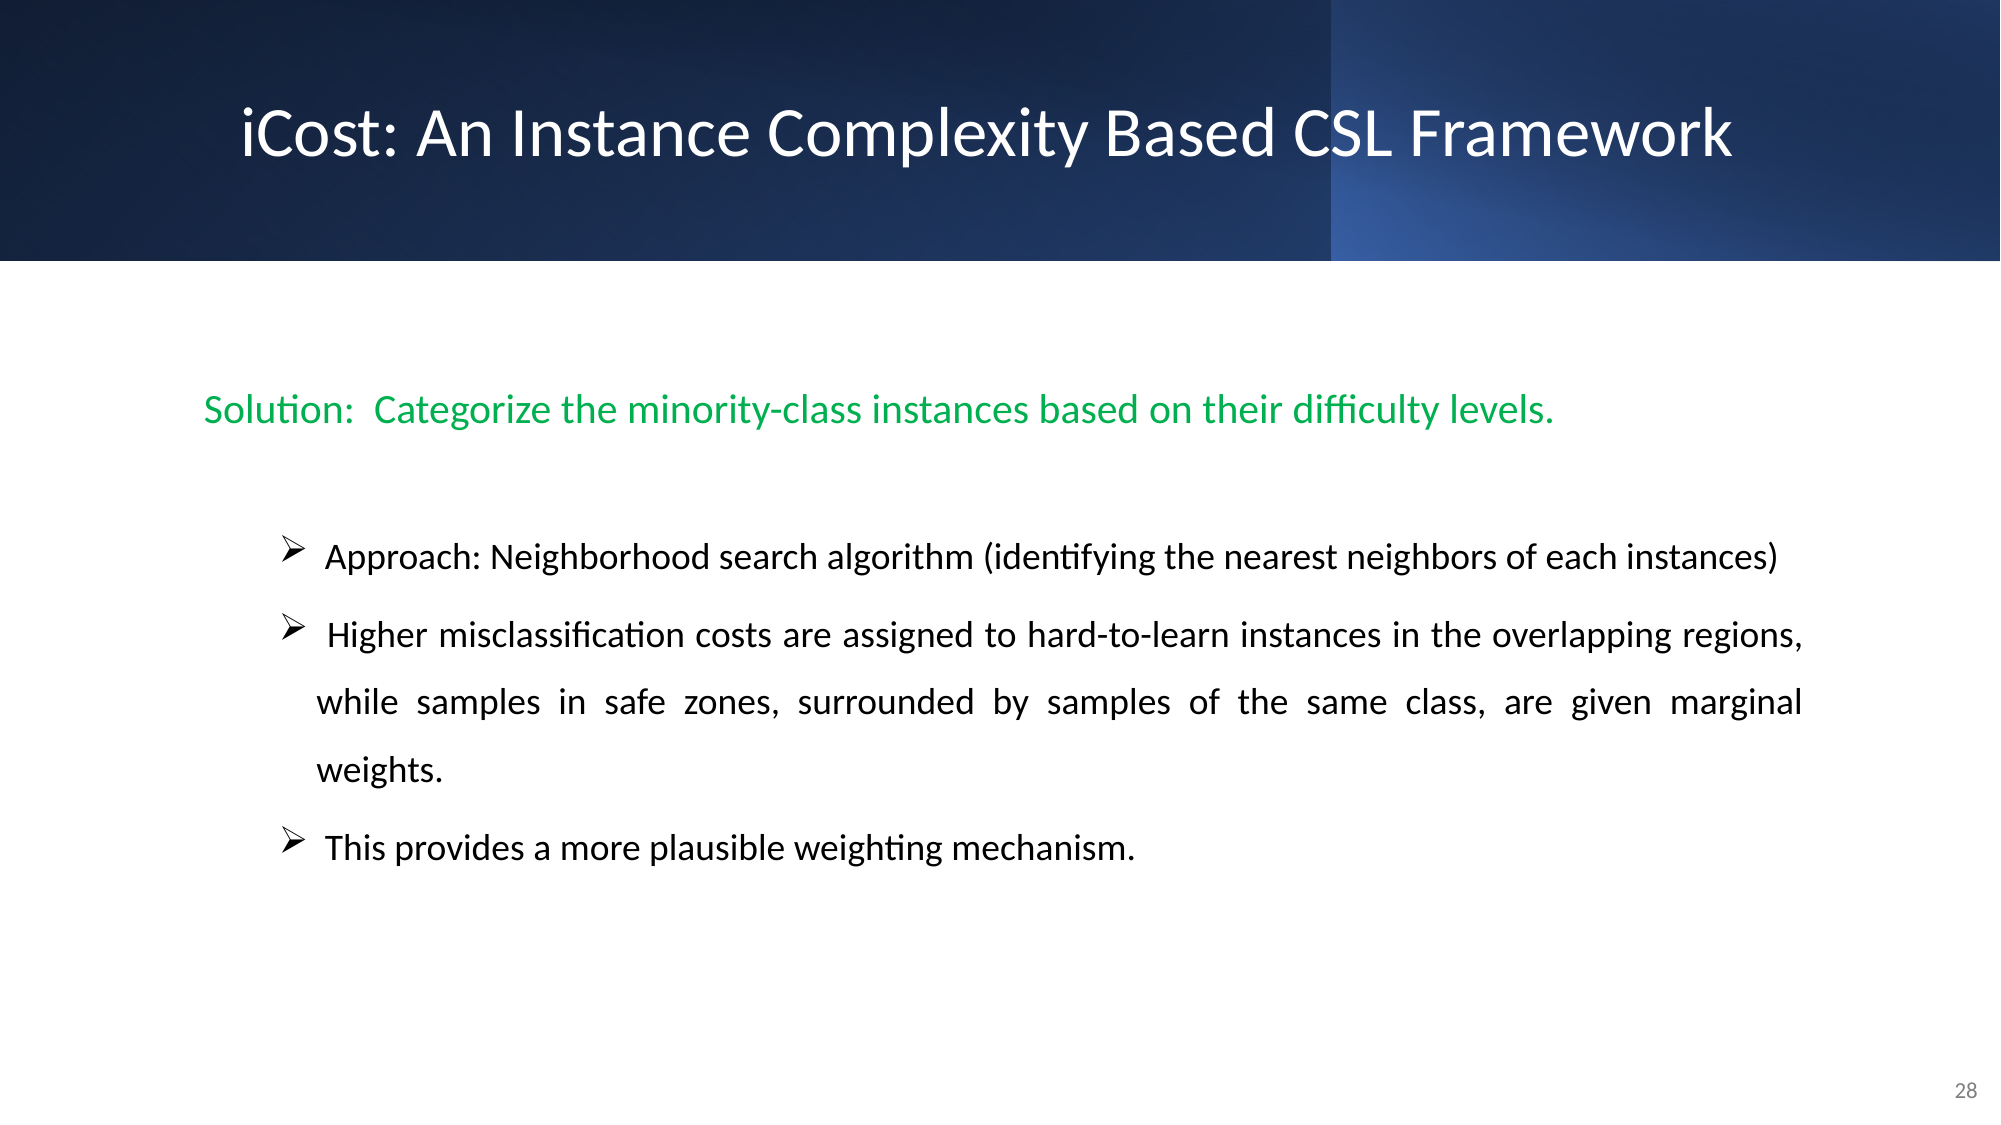

# iCost: An Instance Complexity Based CSL Framework
Solution:  Categorize the minority-class instances based on their difficulty levels.

 Approach: Neighborhood search algorithm (identifying the nearest neighbors of each instances)
 Higher misclassification costs are assigned to hard-to-learn instances in the overlapping regions, while samples in safe zones, surrounded by samples of the same class, are given marginal weights.
 This provides a more plausible weighting mechanism.

28